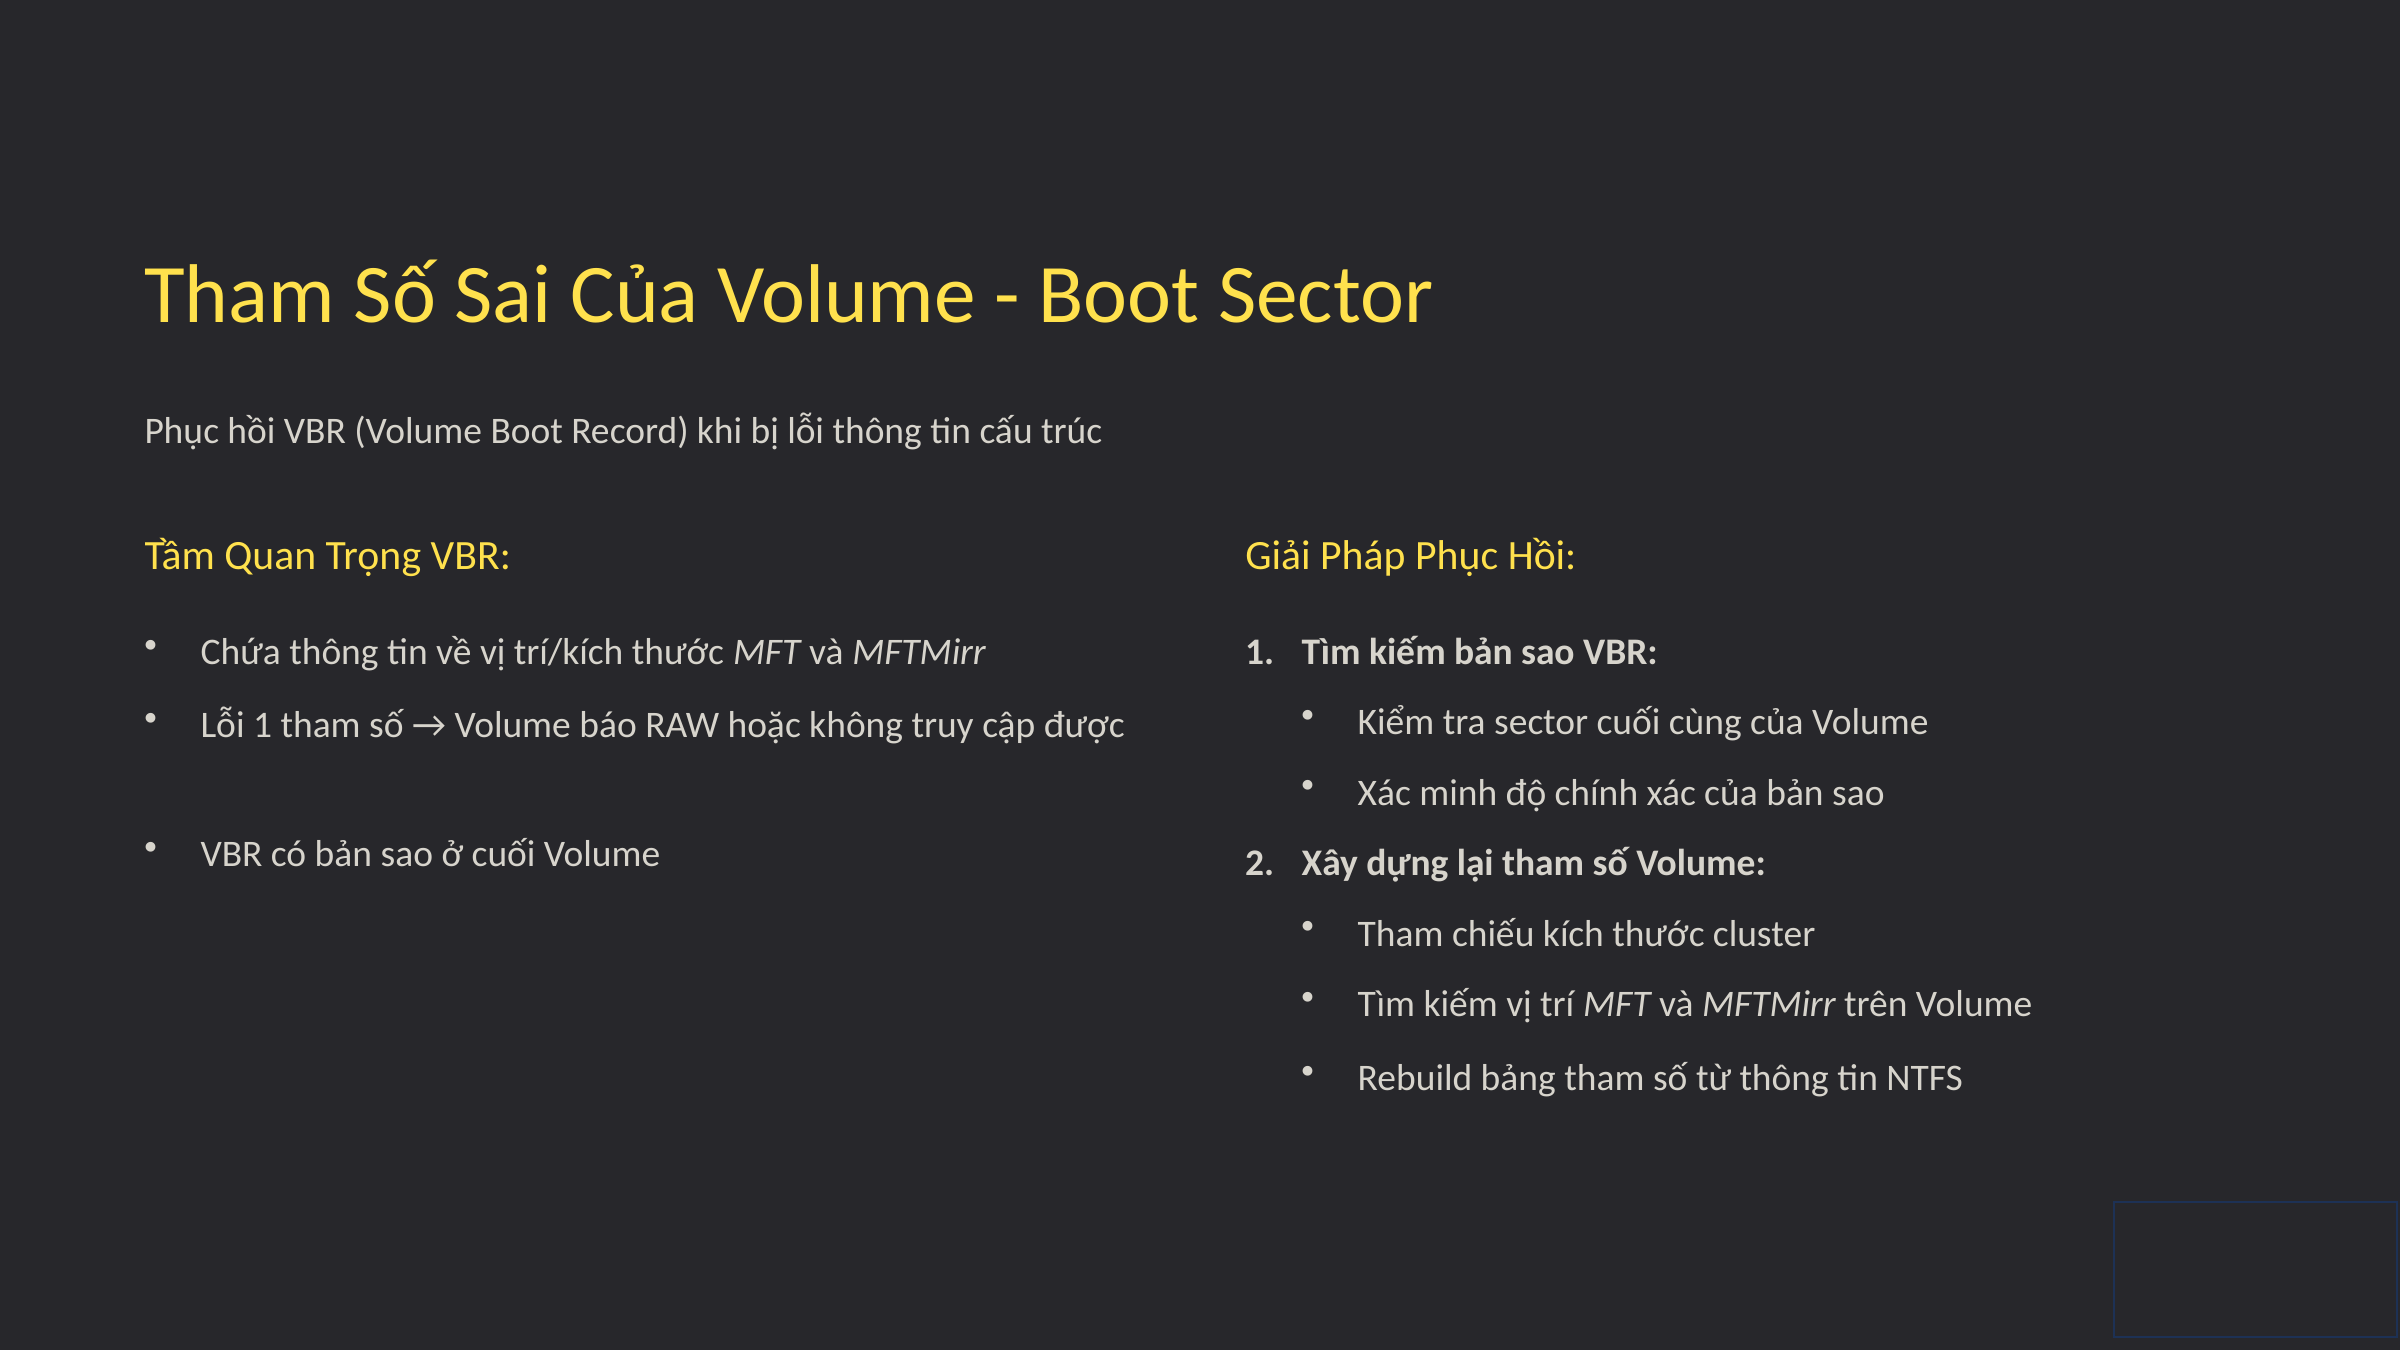

Tham Số Sai Của Volume - Boot Sector
Phục hồi VBR (Volume Boot Record) khi bị lỗi thông tin cấu trúc
Tầm Quan Trọng VBR:
Giải Pháp Phục Hồi:
Chứa thông tin về vị trí/kích thước MFT và MFTMirr
Tìm kiếm bản sao VBR:
Kiểm tra sector cuối cùng của Volume
Lỗi 1 tham số → Volume báo RAW hoặc không truy cập được
Xác minh độ chính xác của bản sao
VBR có bản sao ở cuối Volume
Xây dựng lại tham số Volume:
Tham chiếu kích thước cluster
Tìm kiếm vị trí MFT và MFTMirr trên Volume
Rebuild bảng tham số từ thông tin NTFS